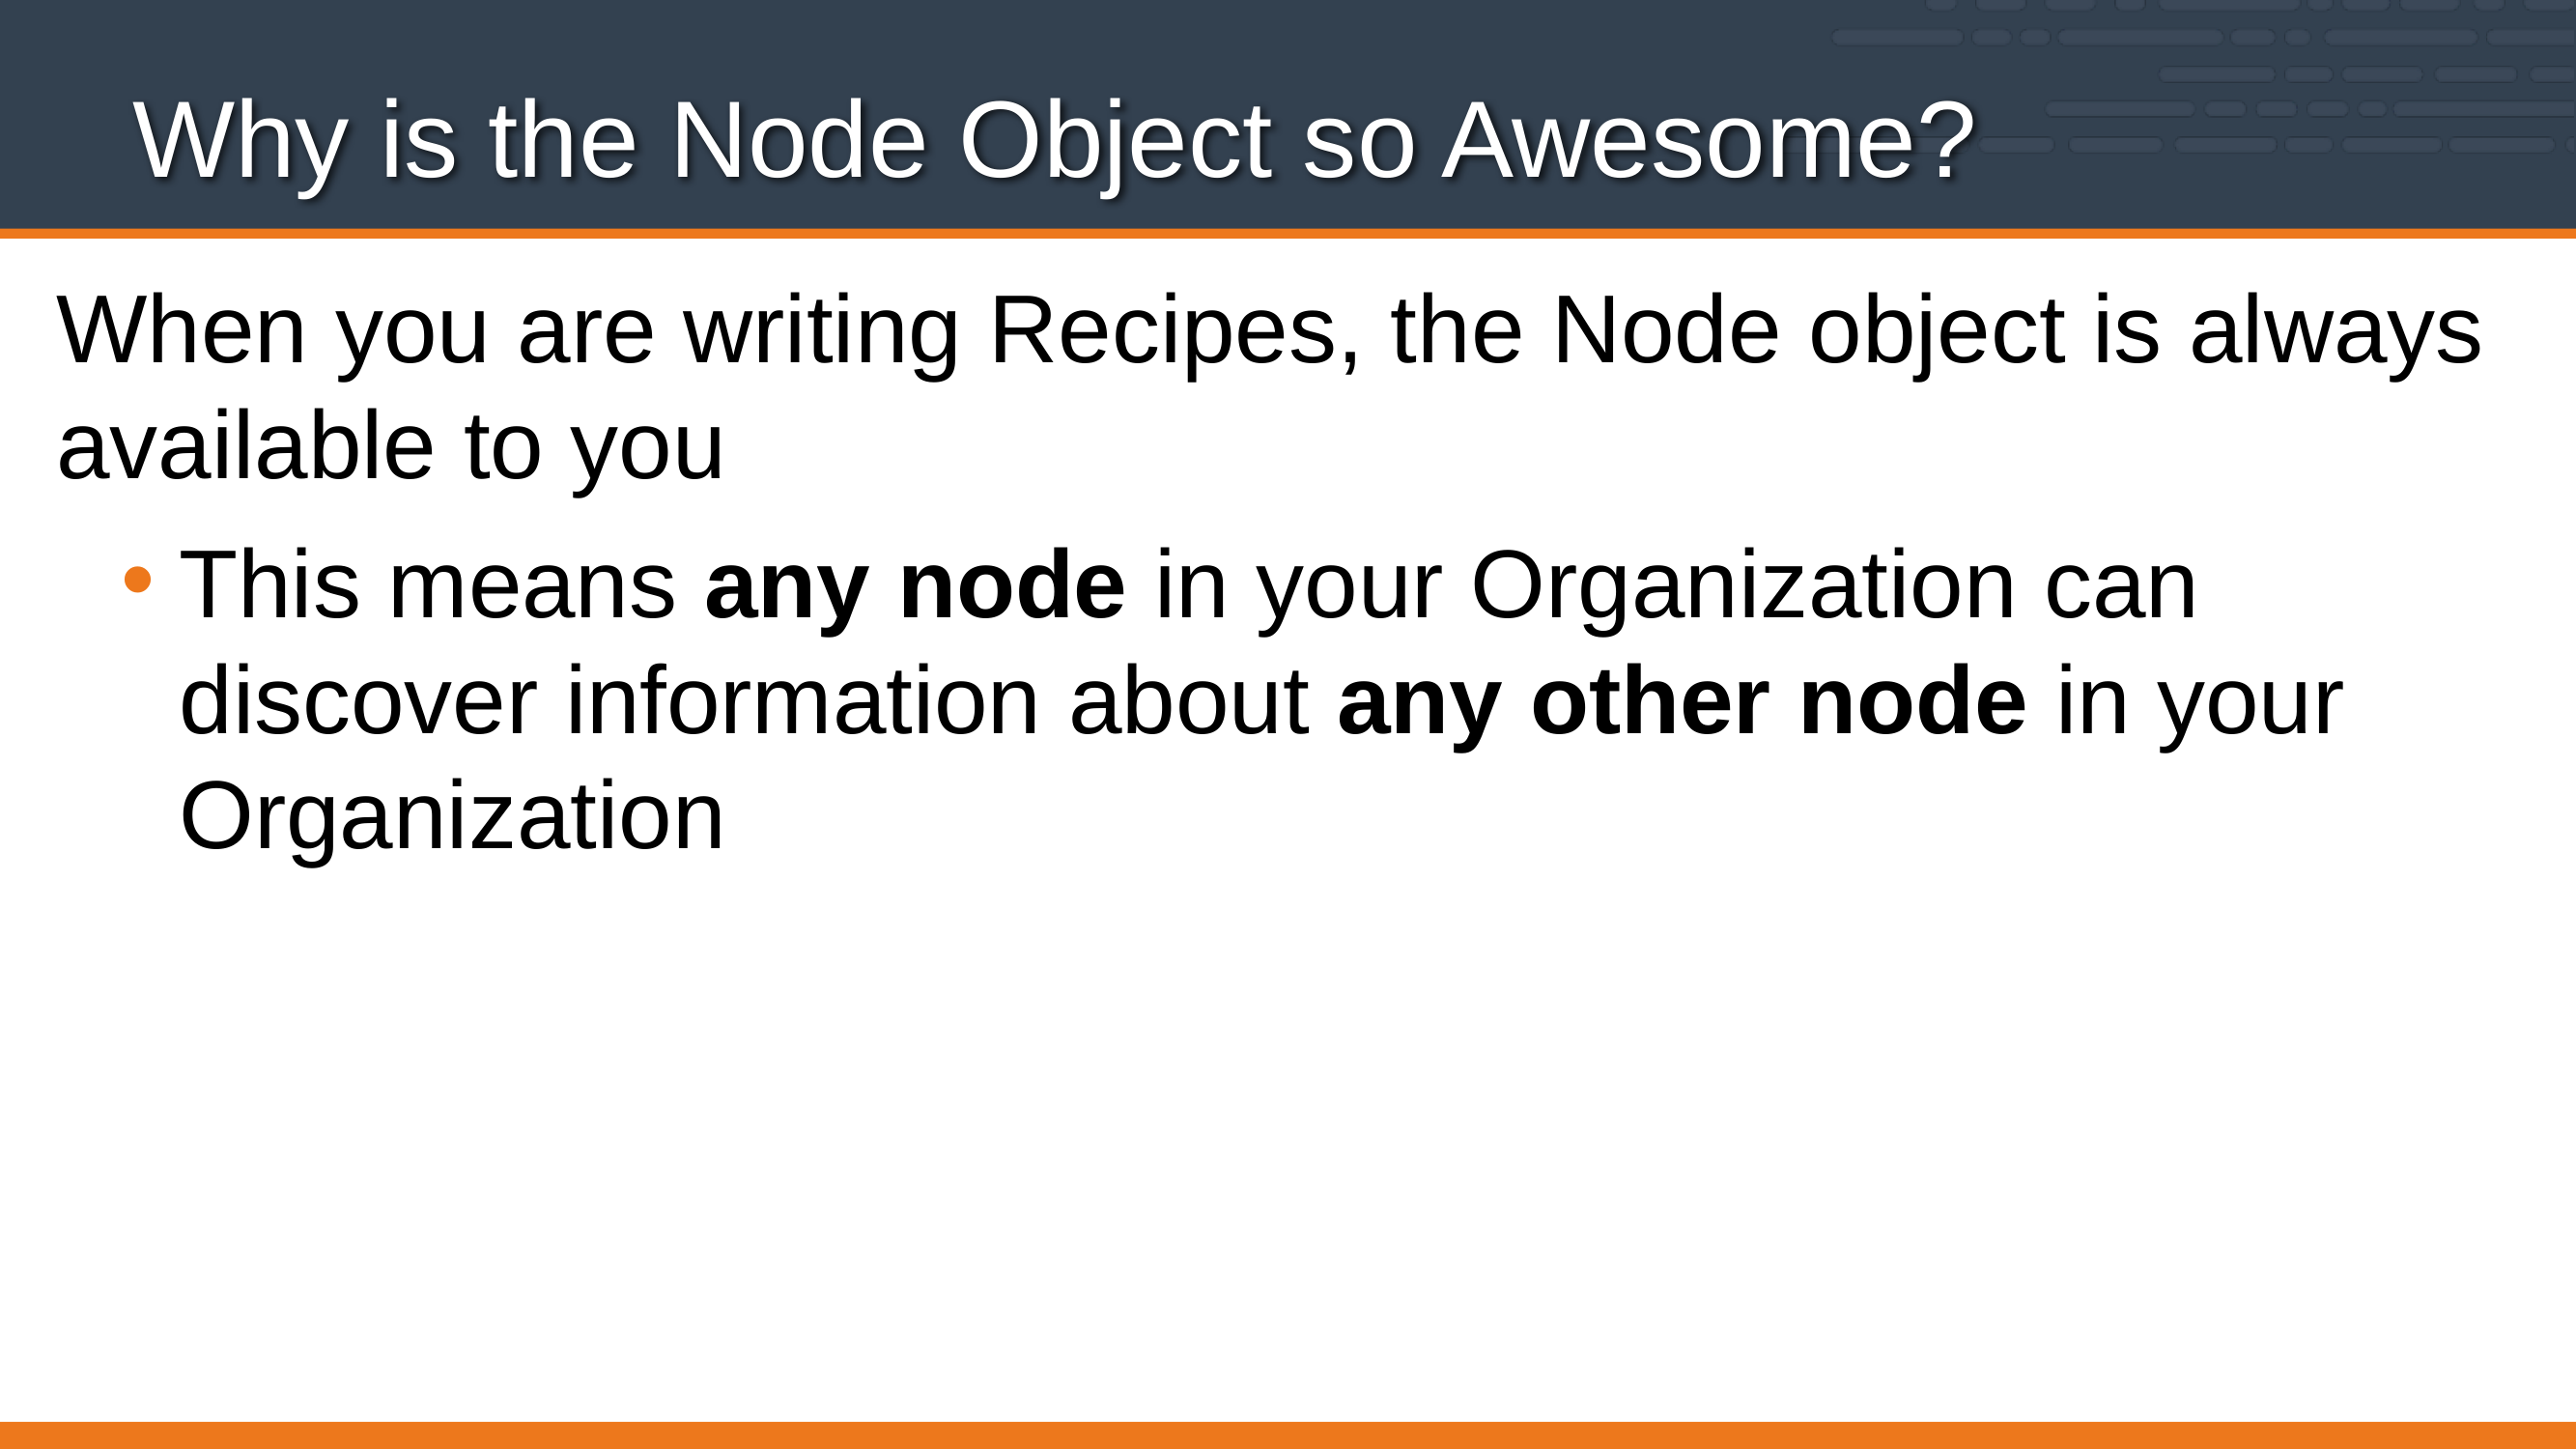

# Why is the Node Object so Awesome?
When you are writing Recipes, the Node object is always available to you
This means any node in your Organization can discover information about any other node in your Organization